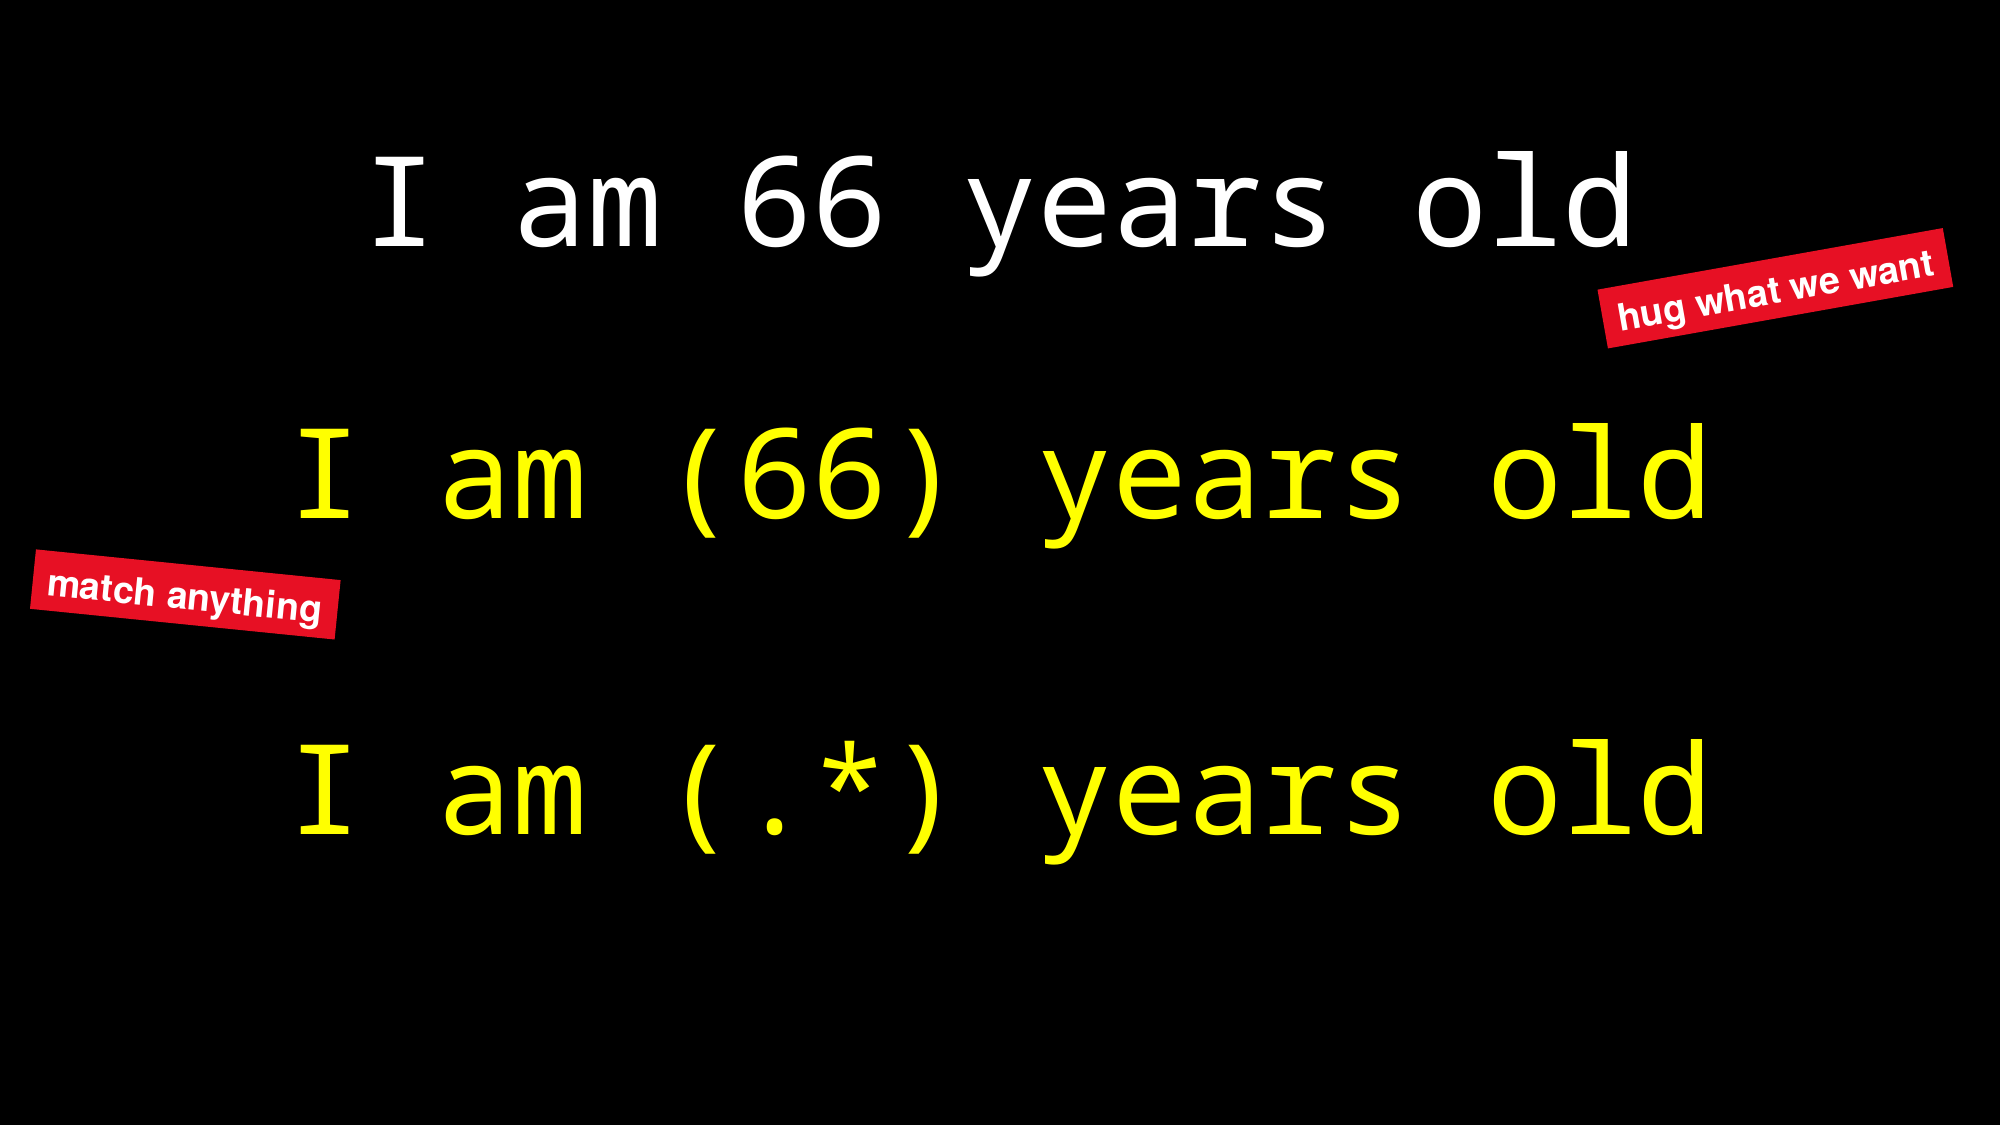

I am 66 years old
hug what we want
I am (66) years old
match anything
I am (.*) years old